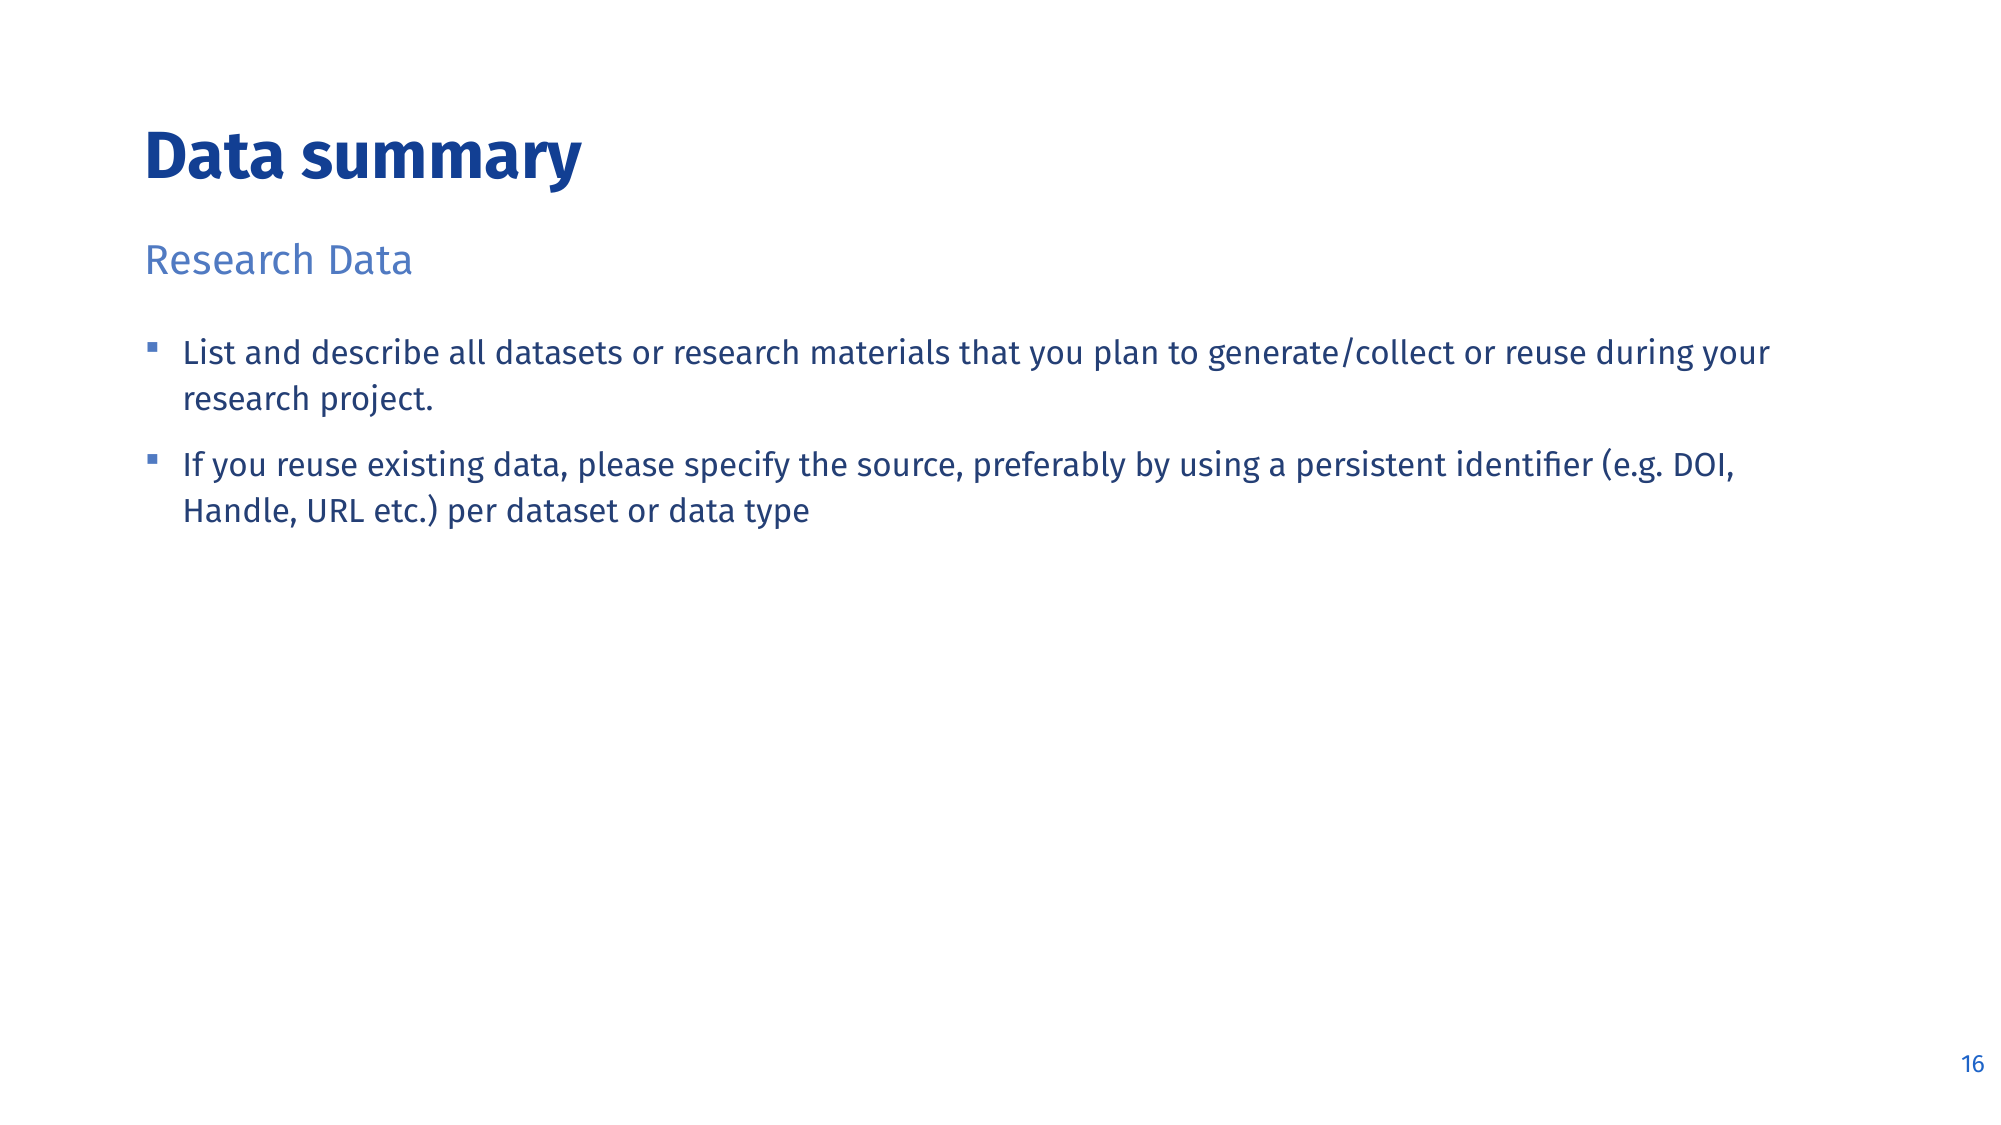

# Data summary
Research Data
List and describe all datasets or research materials that you plan to generate/collect or reuse during your research project.
If you reuse existing data, please specify the source, preferably by using a persistent identifier (e.g. DOI, Handle, URL etc.) per dataset or data type

16